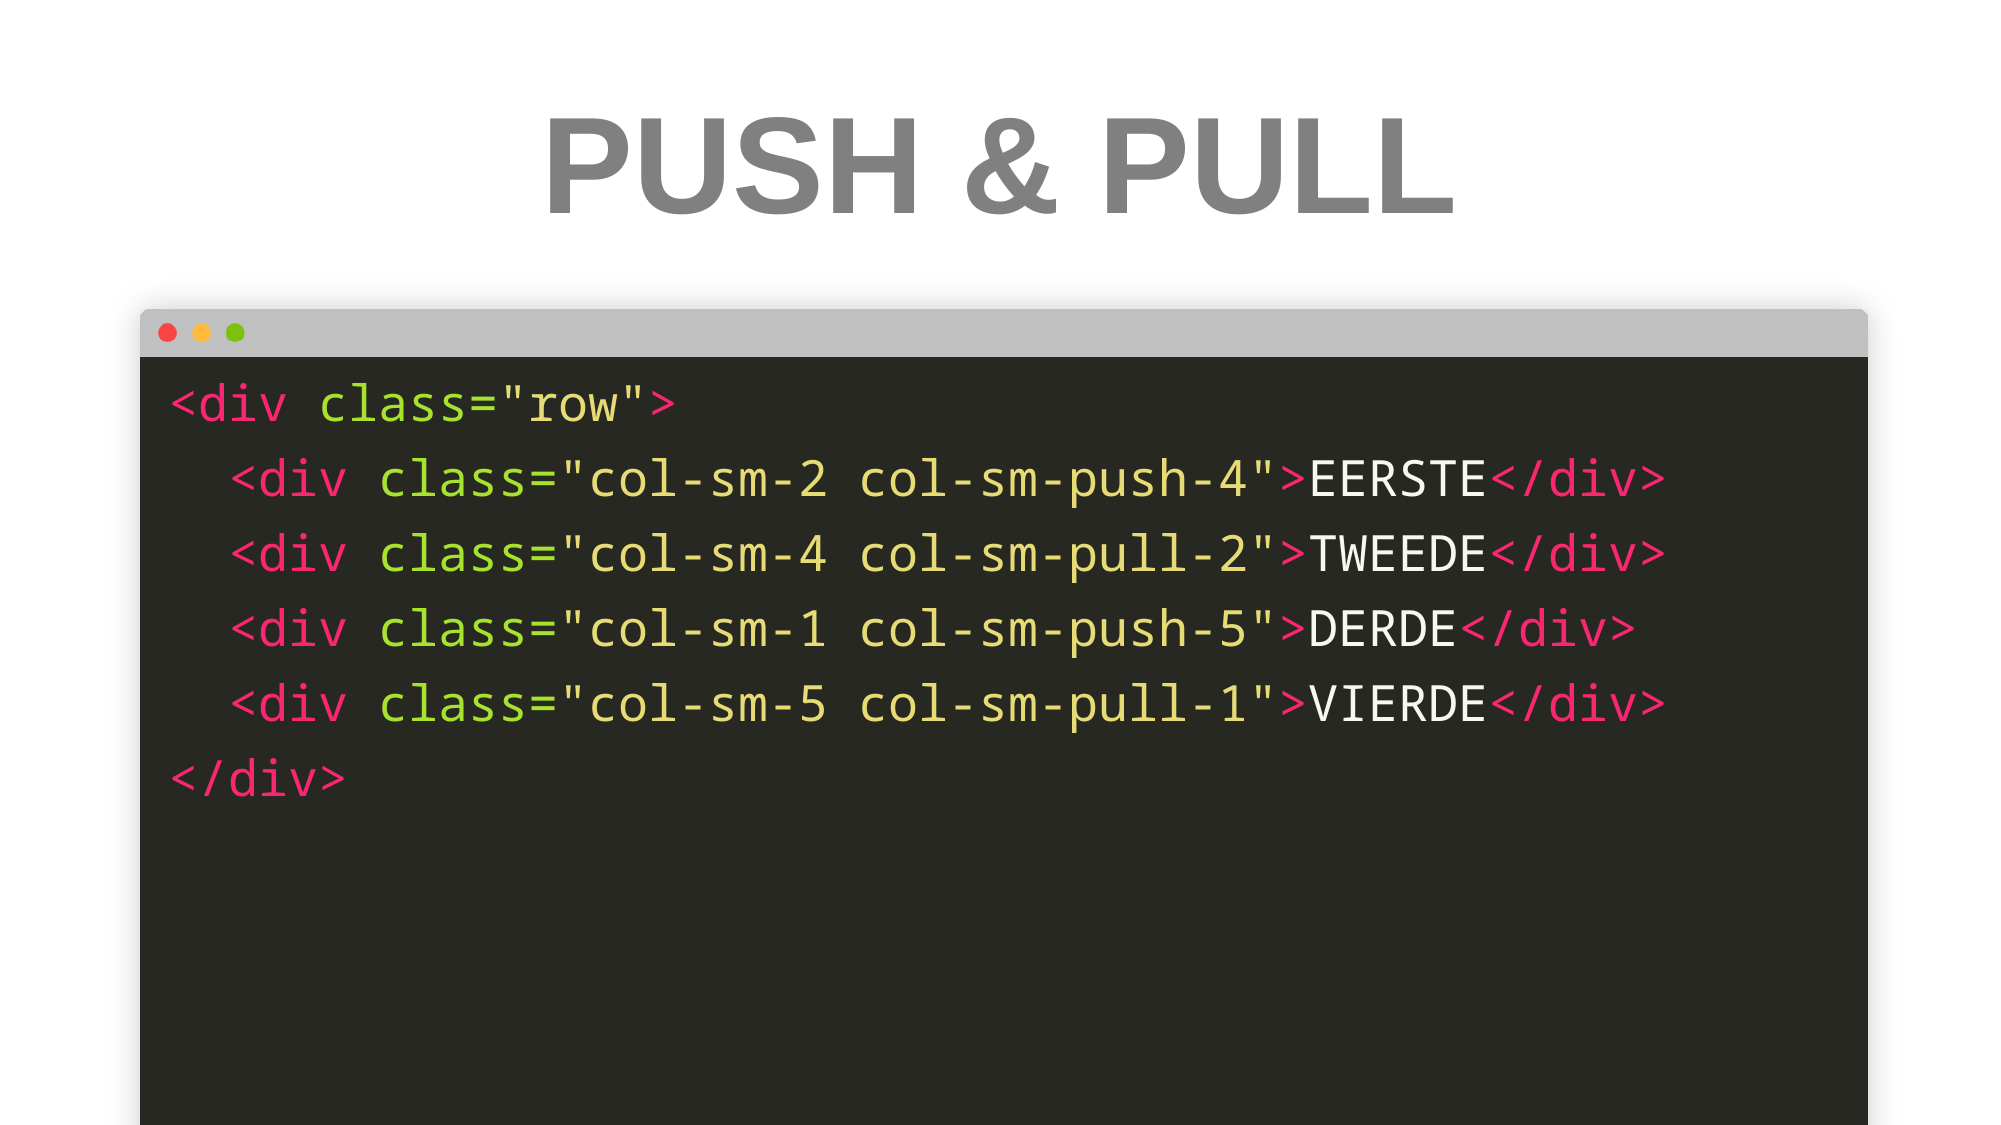

# PUSH & PULL
<div class="row">
  <div class="col-sm-2 col-sm-push-4">EERSTE</div>
  <div class="col-sm-4 col-sm-pull-2">TWEEDE</div>
  <div class="col-sm-1 col-sm-push-5">DERDE</div>
  <div class="col-sm-5 col-sm-pull-1">VIERDE</div>
</div>